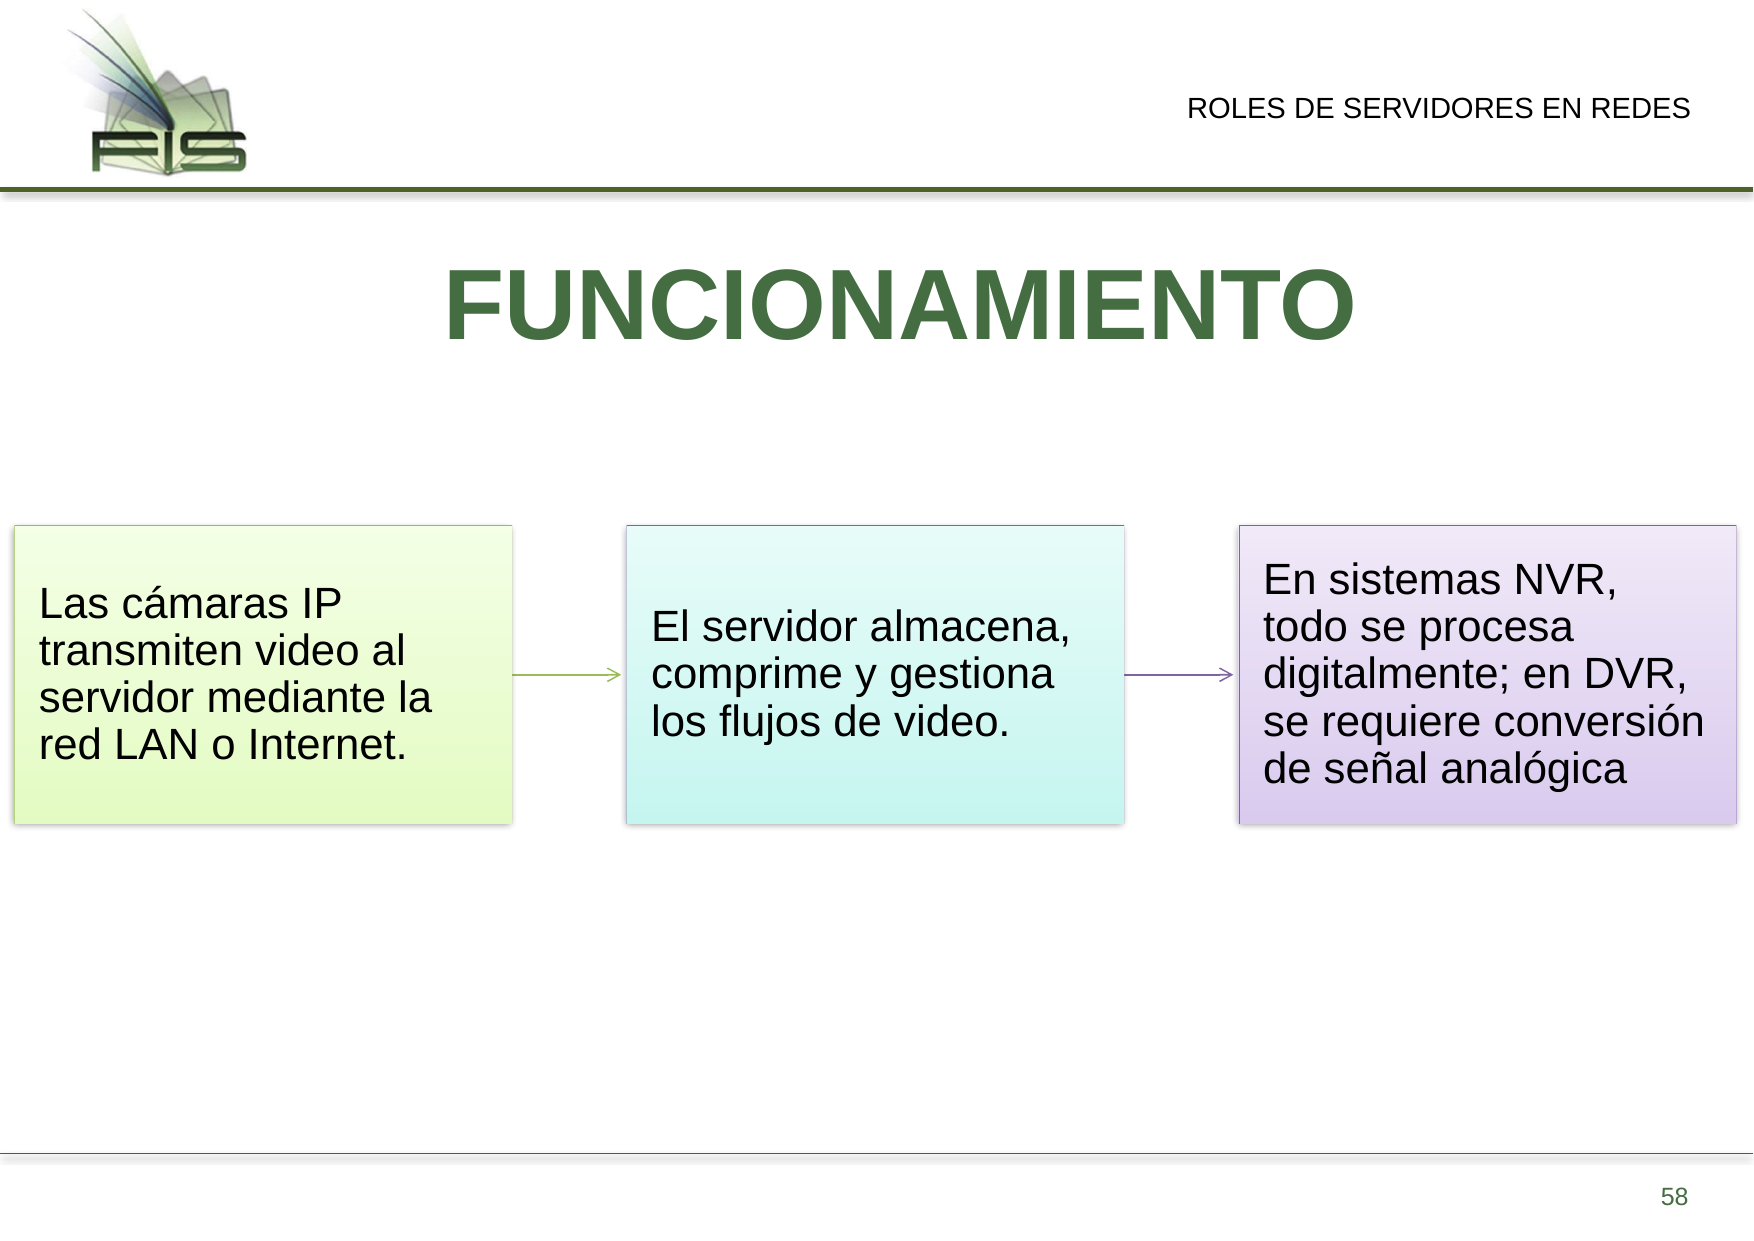

ROLES DE SERVIDORES EN REDES

# FUNCIONAMIENTO

Las cámaras IP transmiten video al servidor mediante la red LAN o Internet.

El servidor almacena, comprime y gestiona los flujos de video.
En sistemas NVR, todo se procesa digitalmente; en DVR, se requiere conversión de señal analógica

58